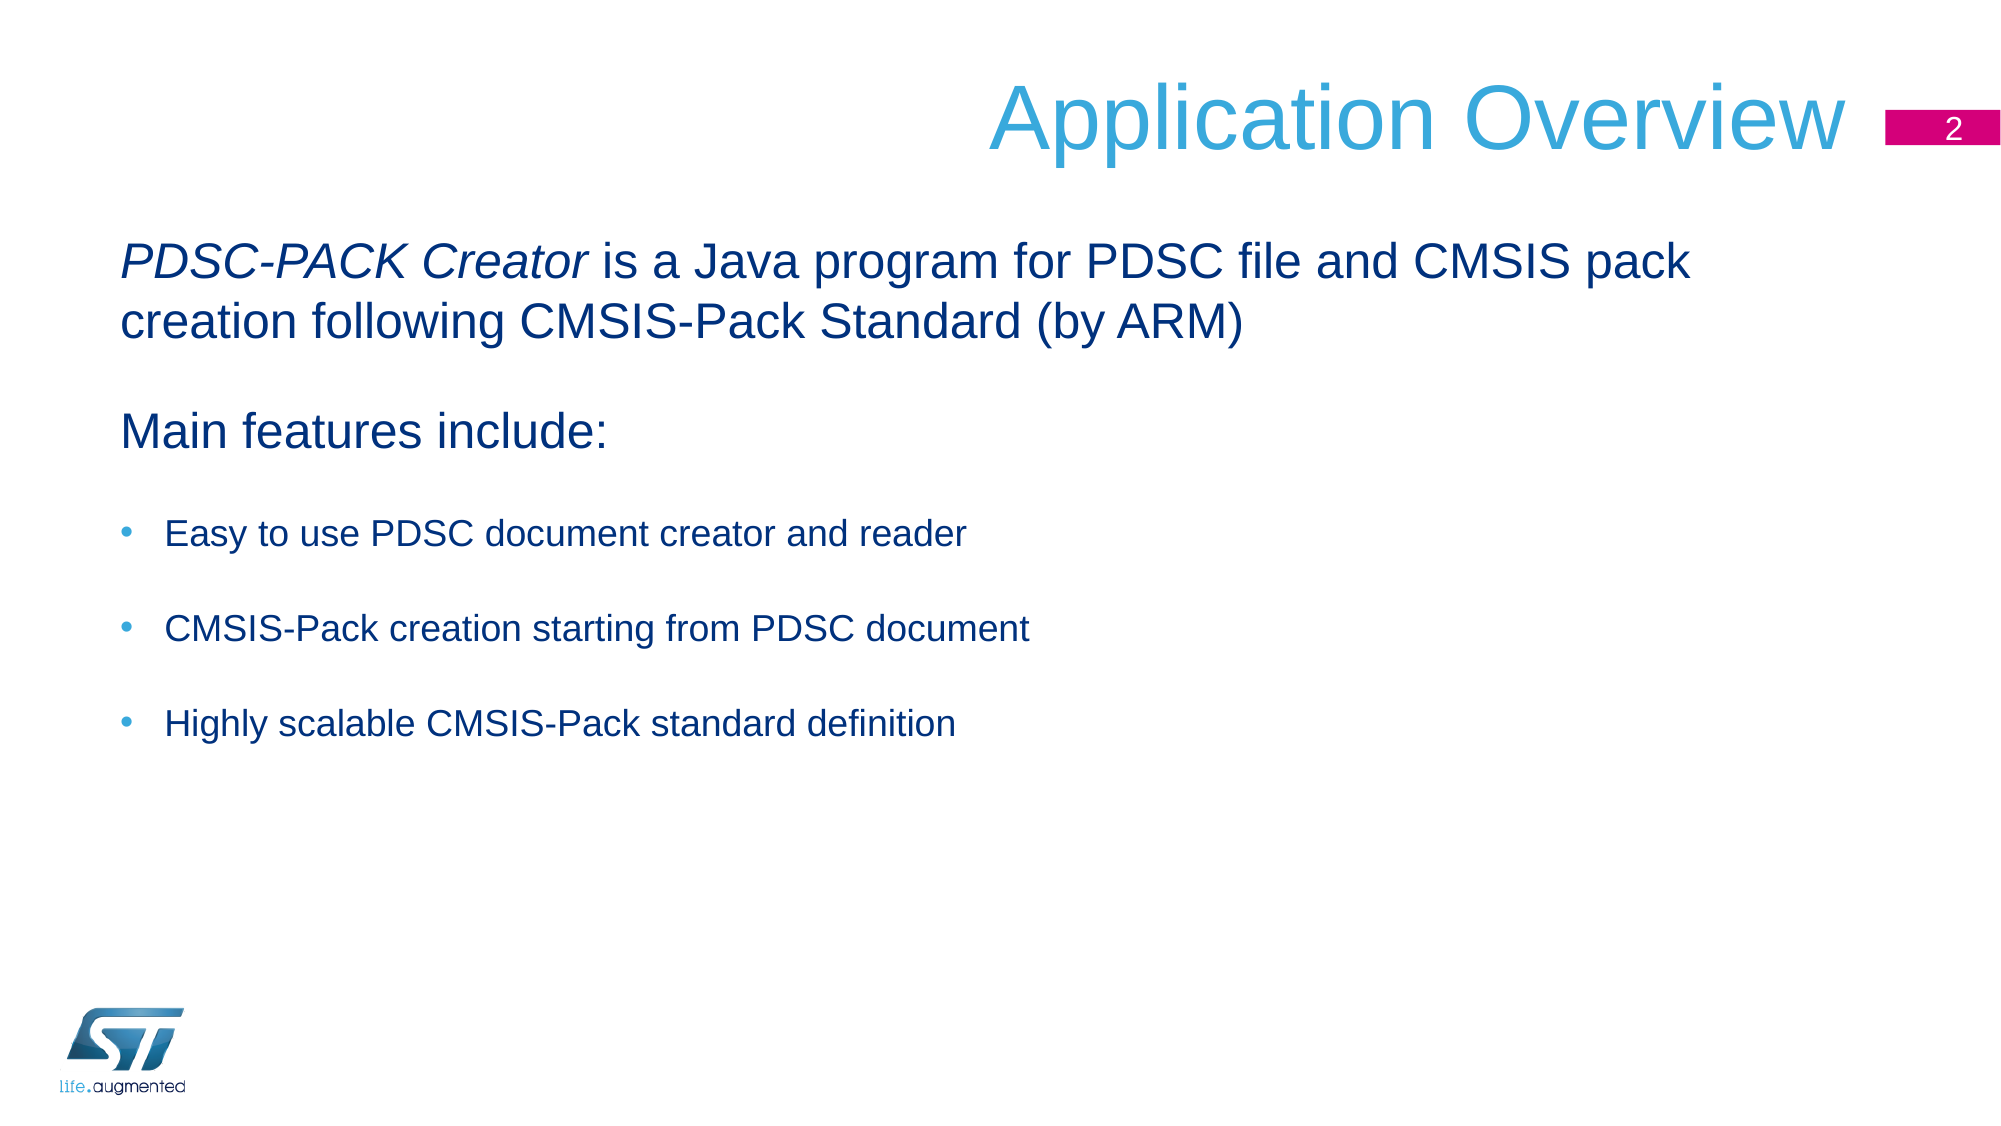

# Application Overview
2
PDSC-PACK Creator is a Java program for PDSC file and CMSIS pack creation following CMSIS-Pack Standard (by ARM)
Main features include:
Easy to use PDSC document creator and reader
CMSIS-Pack creation starting from PDSC document
Highly scalable CMSIS-Pack standard definition